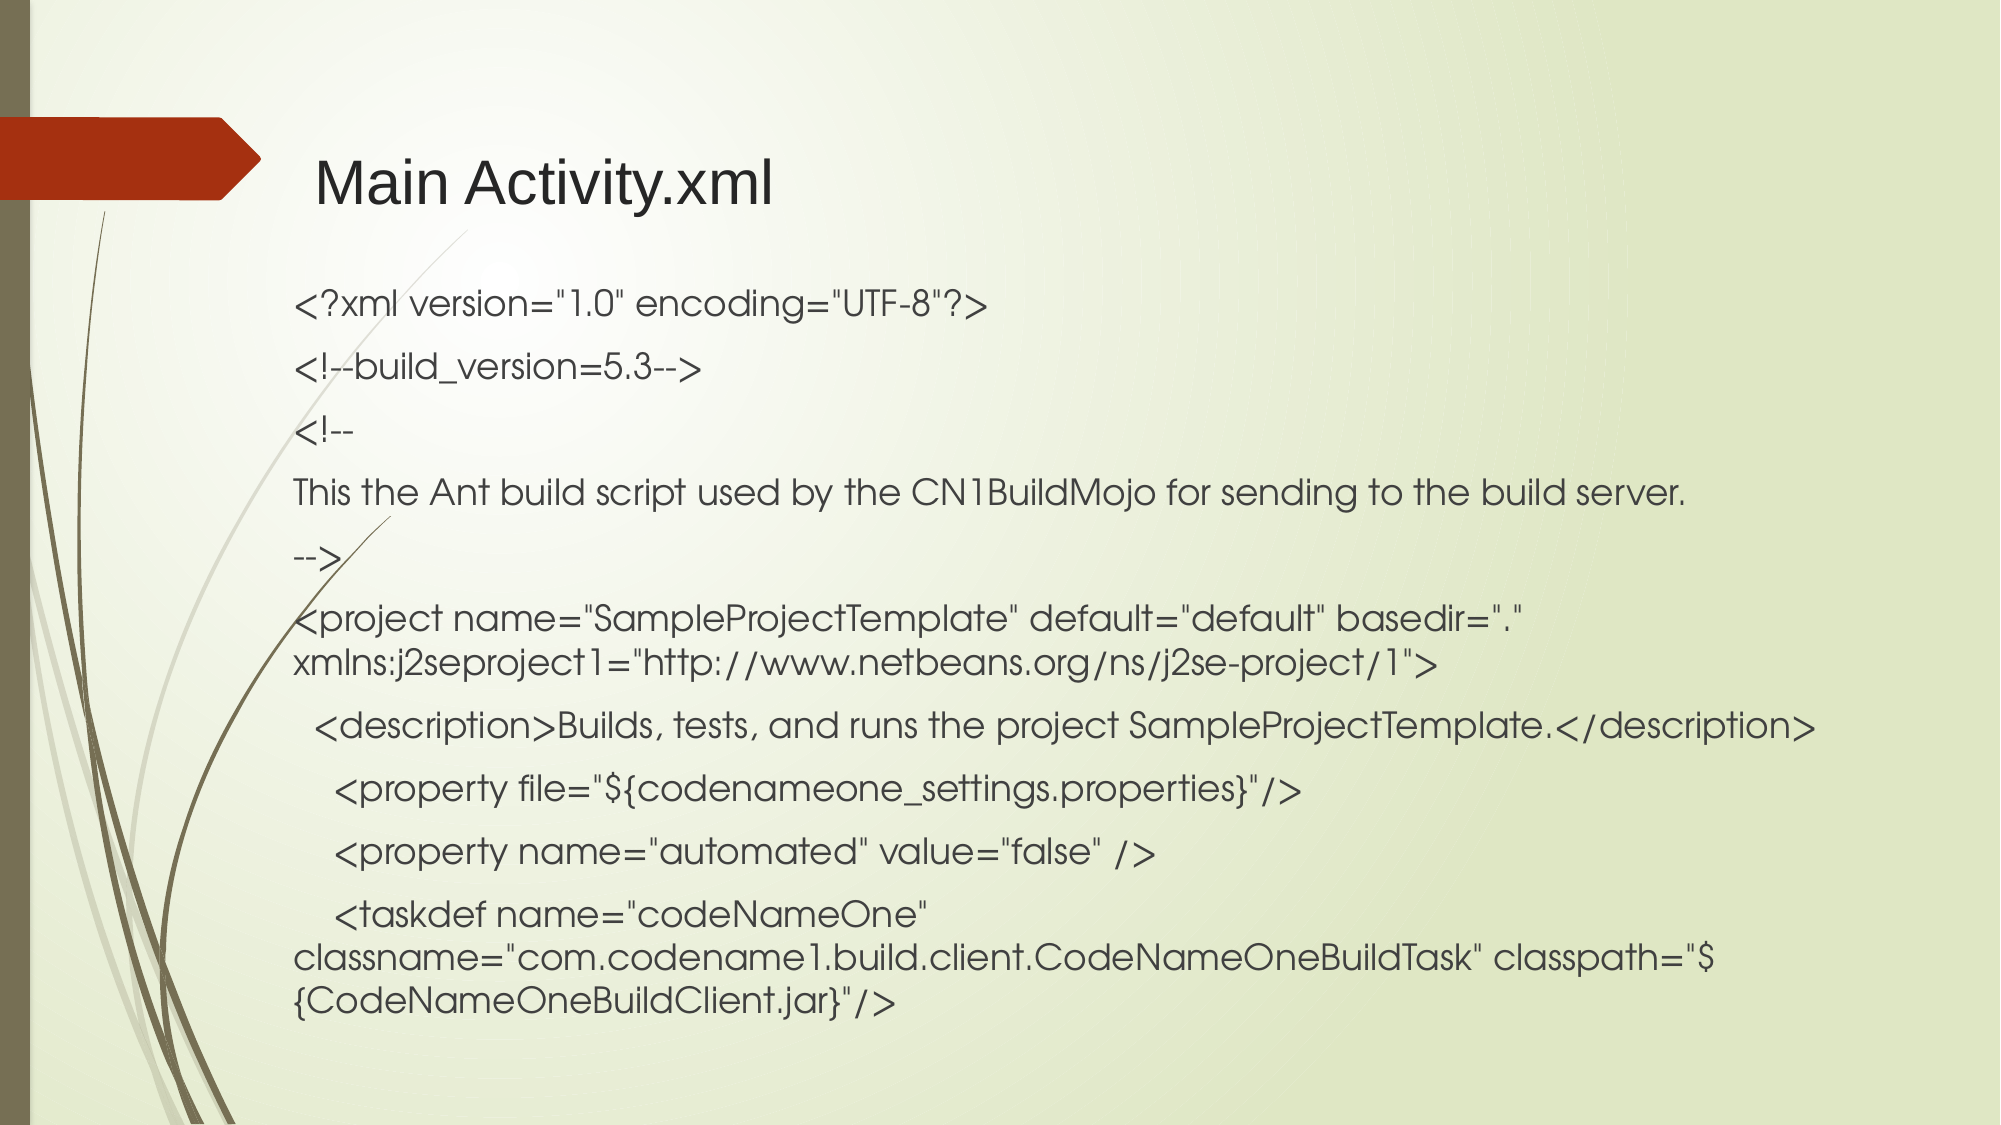

# Main Activity.xml
<?xml version="1.0" encoding="UTF-8"?>
<!--build_version=5.3-->
<!--
This the Ant build script used by the CN1BuildMojo for sending to the build server.
-->
<project name="SampleProjectTemplate" default="default" basedir="." xmlns:j2seproject1="http://www.netbeans.org/ns/j2se-project/1">
  <description>Builds, tests, and runs the project SampleProjectTemplate.</description>
    <property file="${codenameone_settings.properties}"/>
    <property name="automated" value="false" />
    <taskdef name="codeNameOne" classname="com.codename1.build.client.CodeNameOneBuildTask" classpath="${CodeNameOneBuildClient.jar}"/>